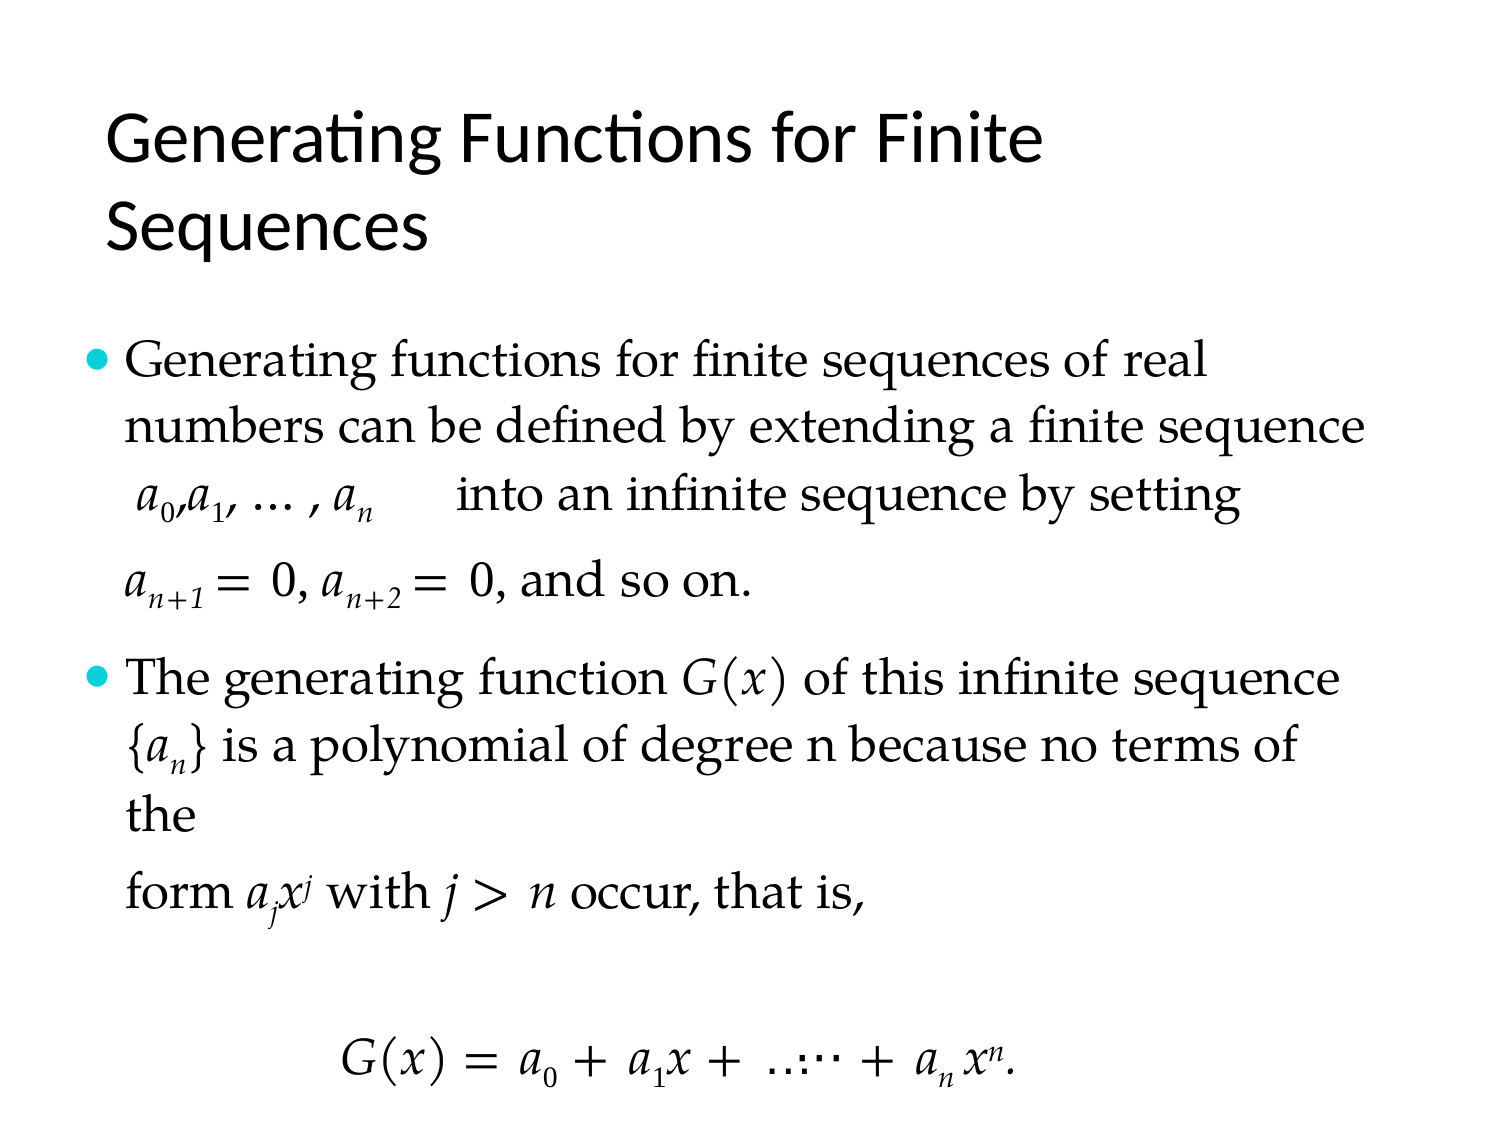

# Generating Functions for Finite  Sequences
Generating functions for finite sequences of real  numbers can be defined by extending a finite sequence  a0,a1, … , an	into an infinite sequence by setting
an+1 = 0, an+2 = 0, and so on.
The generating function G(x) of this infinite sequence
{an} is a polynomial of degree n because no terms of the
form ajxj with j > n occur, that is,

G(x) = a0 + a1x + …⋯ + an xn.